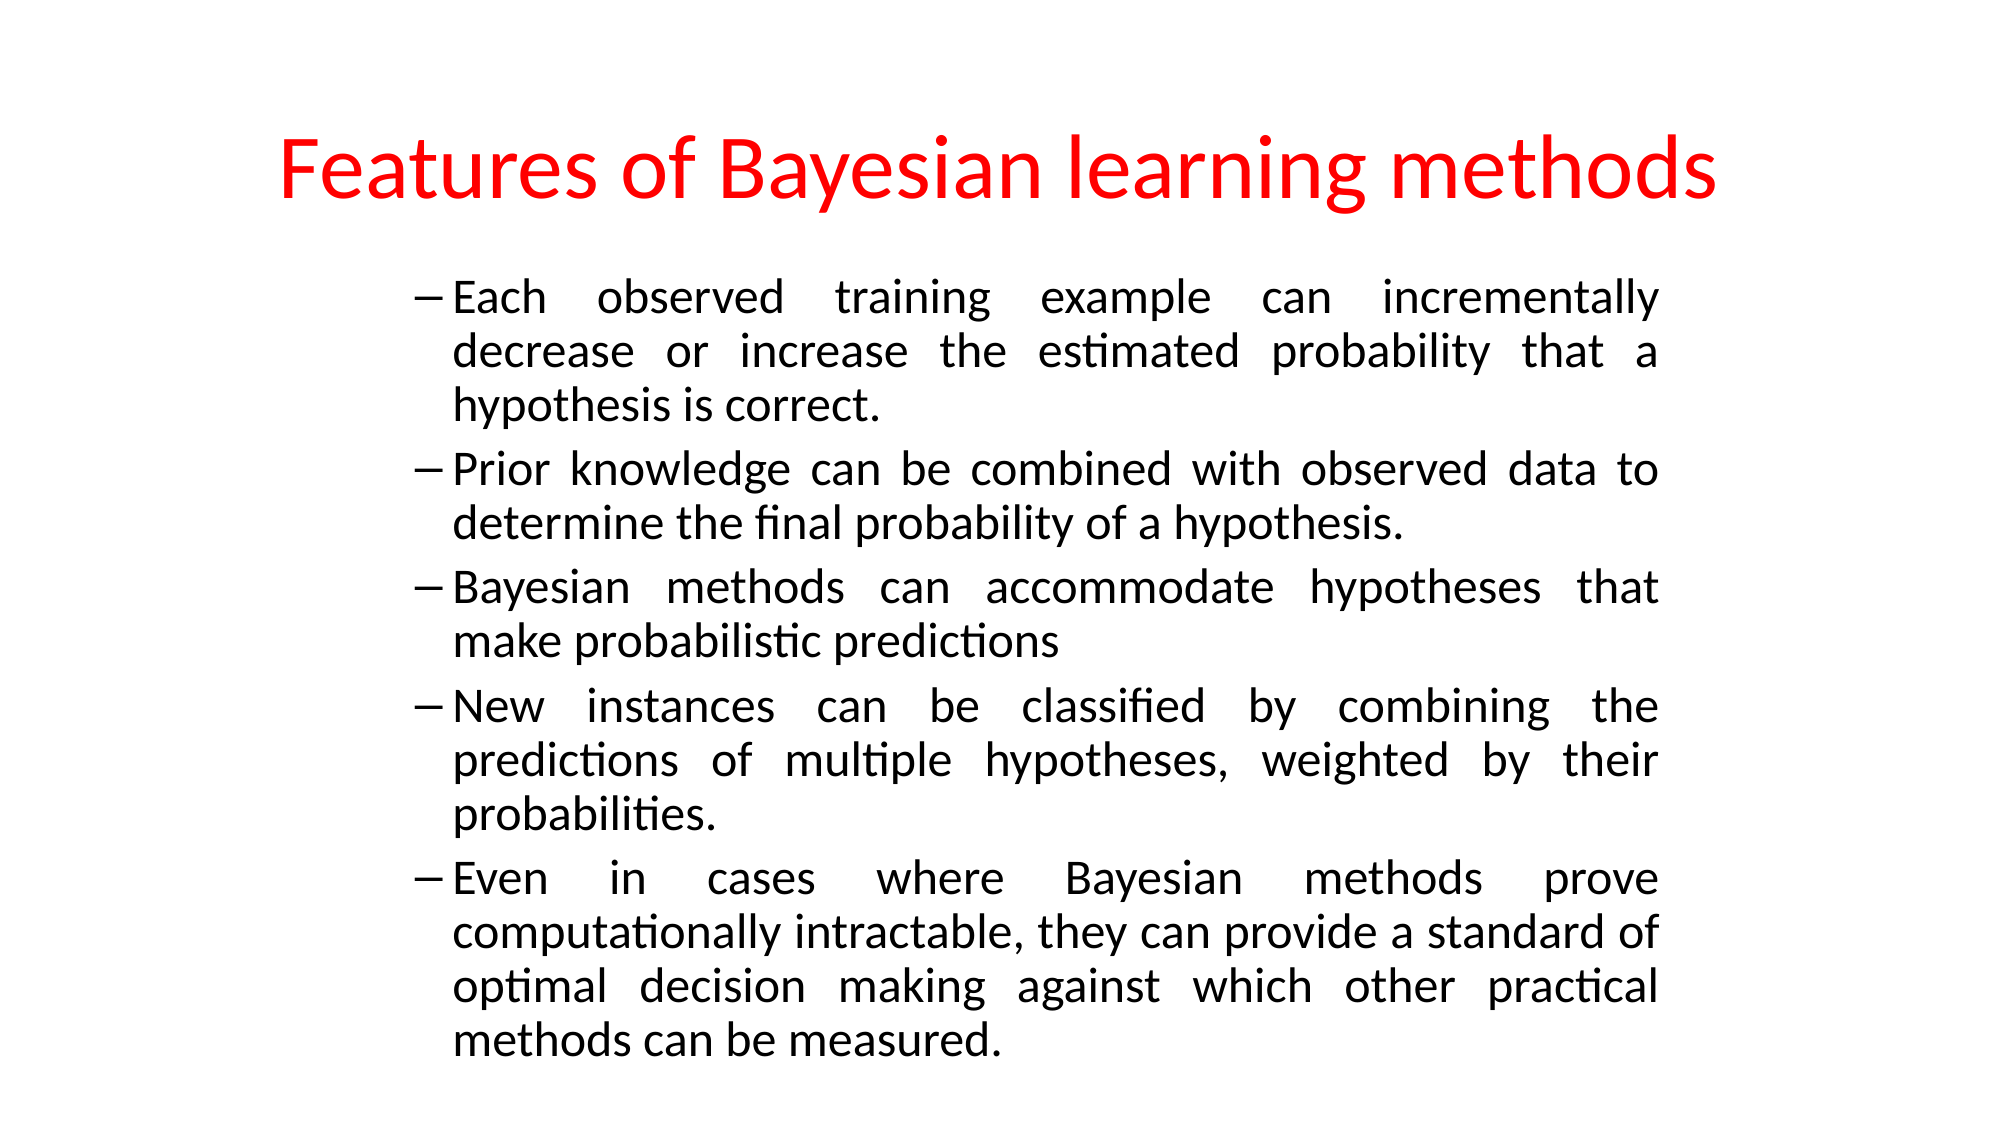

# Features of Bayesian learning methods
Each observed training example can incrementally decrease or increase the estimated probability that a hypothesis is correct.
Prior knowledge can be combined with observed data to determine the final probability of a hypothesis.
Bayesian methods can accommodate hypotheses that make probabilistic predictions
New instances can be classified by combining the predictions of multiple hypotheses, weighted by their probabilities.
Even in cases where Bayesian methods prove computationally intractable, they can provide a standard of optimal decision making against which other practical methods can be measured.